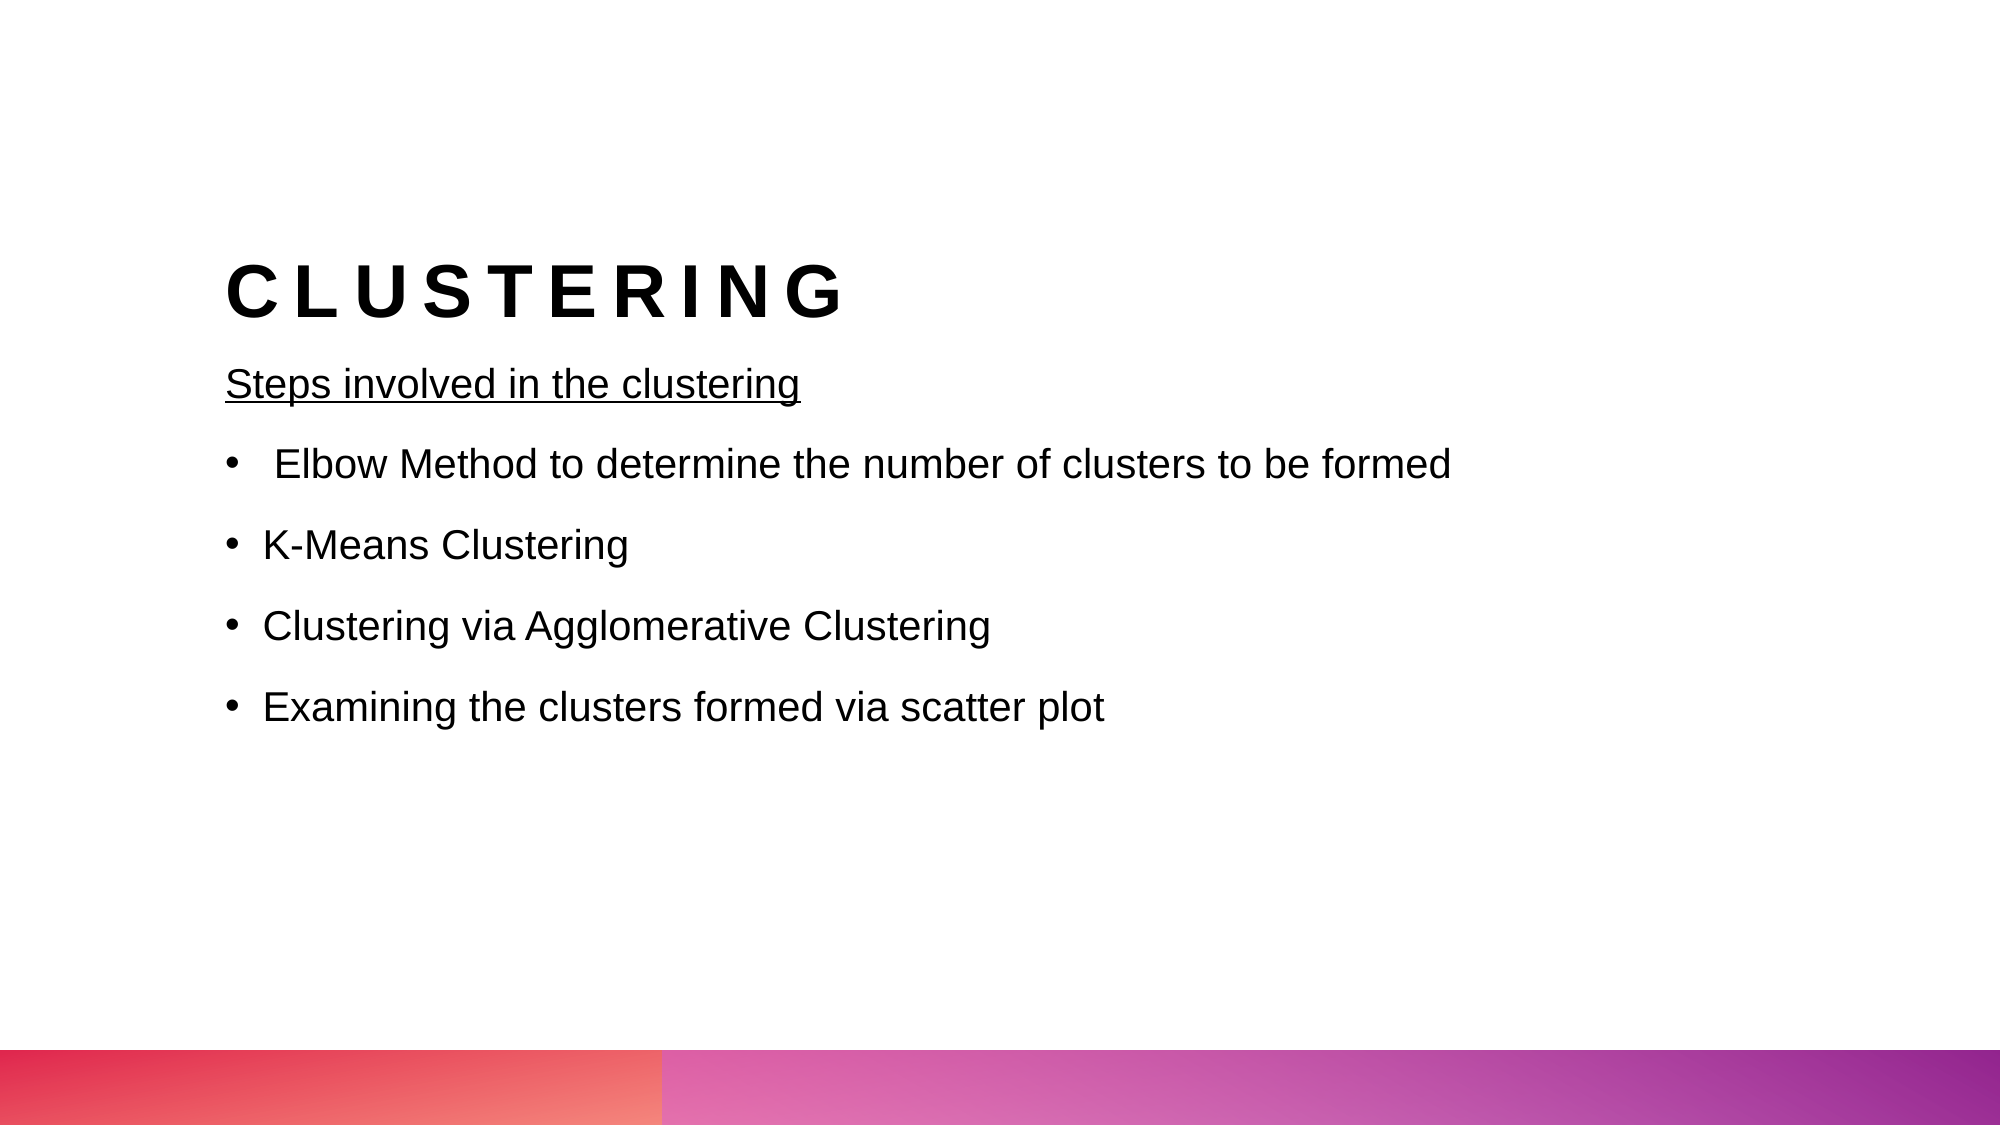

# CLUSTERING
Steps involved in the clustering
 Elbow Method to determine the number of clusters to be formed
K-Means Clustering
Clustering via Agglomerative Clustering
Examining the clusters formed via scatter plot